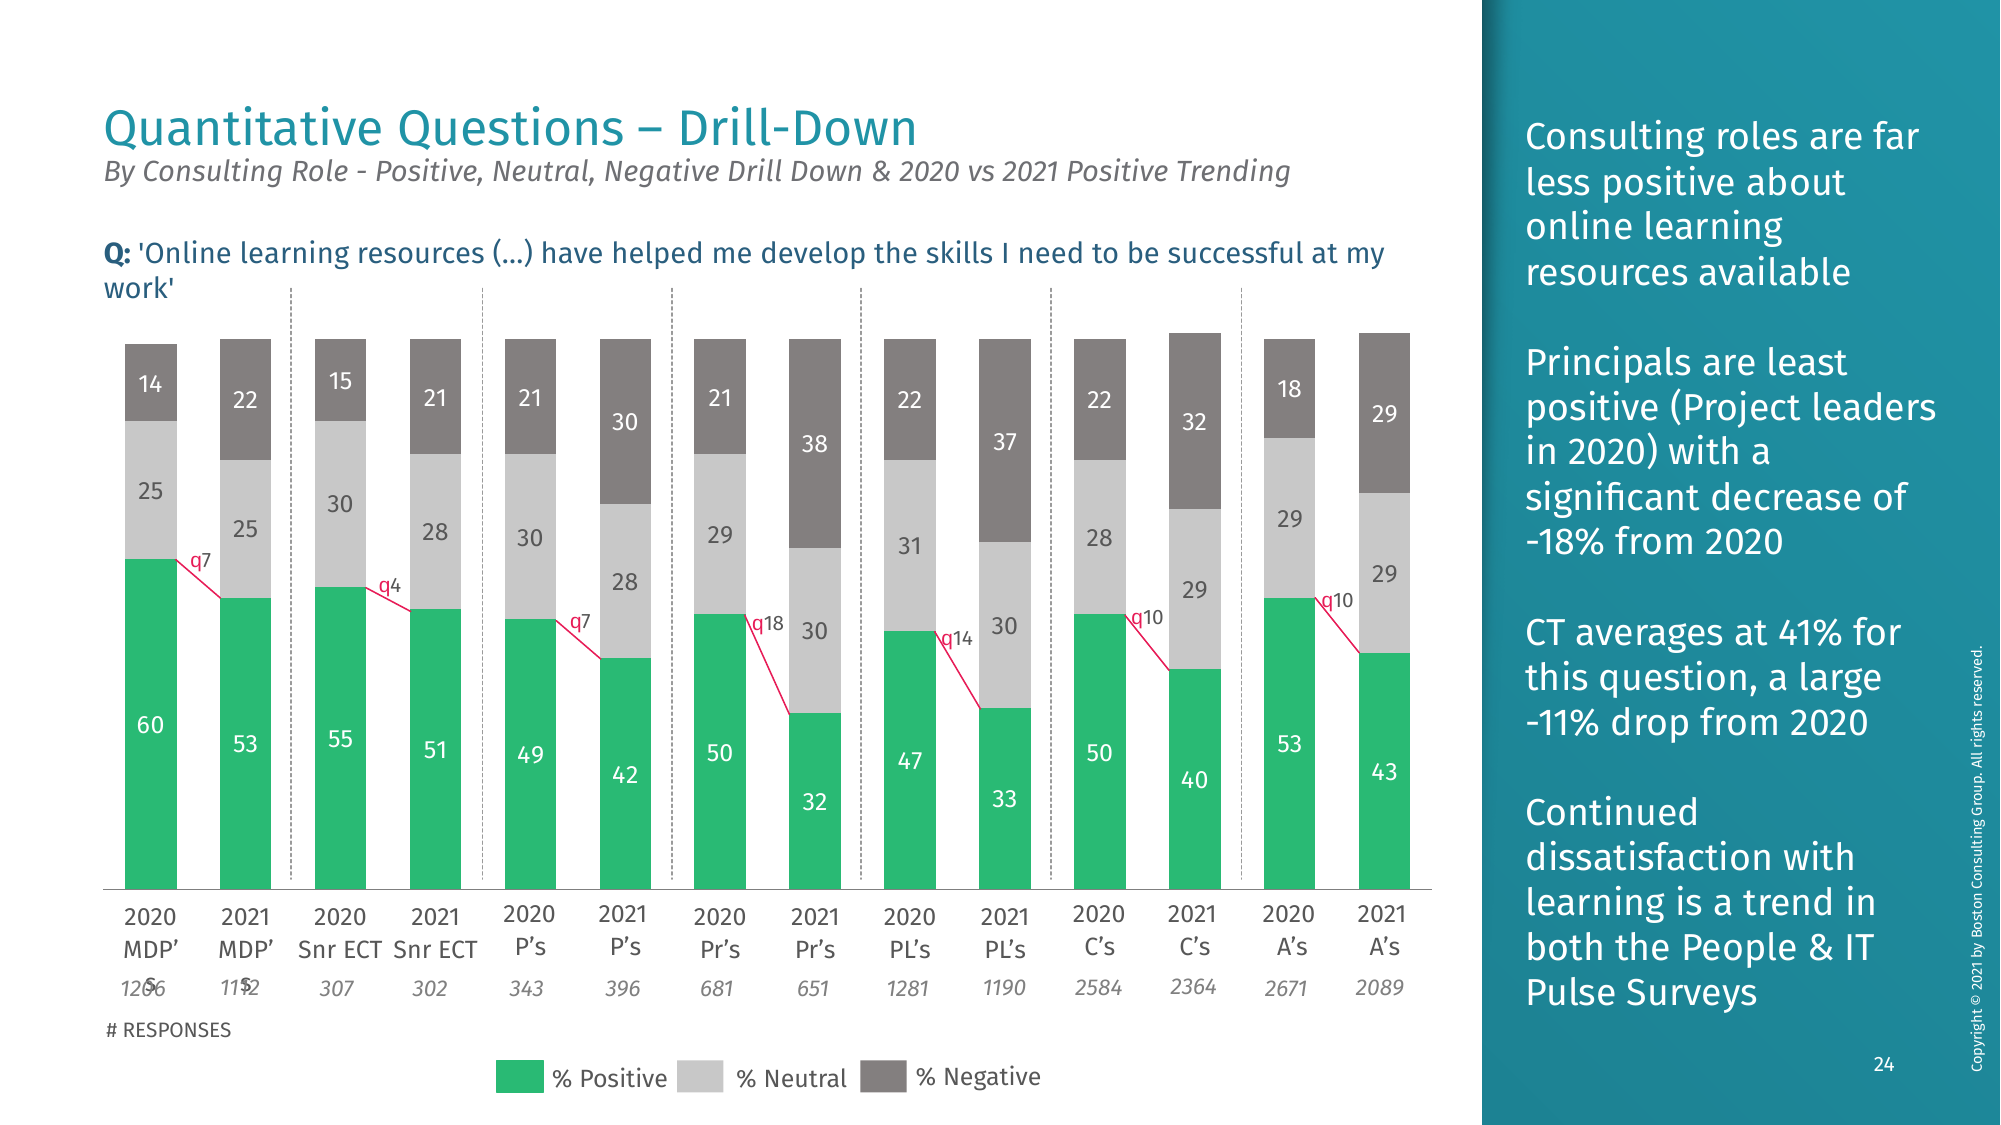

Consulting roles are far less positive about online learning resources available

Principals are least positive (Project leaders
in 2020) with a significant decrease of
-18% from 2020

CT averages at 41% for this question, a large
-11% drop from 2020

Continued dissatisfaction with learning is a trend in both the People & IT Pulse Surveys
Quantitative Questions – Drill-Down
By Consulting Role - Positive, Neutral, Negative Drill Down & 2020 vs 2021 Positive Trending
Q: 'Online learning resources (…) have helped me develop the skills I need to be successful at my work'

### Chart

| Category |  |  |  |
|---|---|---|---|
q7
q4
q10
q10
q7
q18
q14
2020 MDP’s
2021 MDP’s
2020 Snr ECT
2021 Snr ECT
2020
P’s
2021
P’s
2020 Pr’s
2021 Pr’s
2020 PL’s
2021 PL’s
2020
C’s
2021
C’s
2020
A’s
2021
A’s
2364
2584
2089
1190
1112
343
396
681
651
1281
2671
307
302
1206
# RESPONSES
% Negative
% Positive

% Neutral